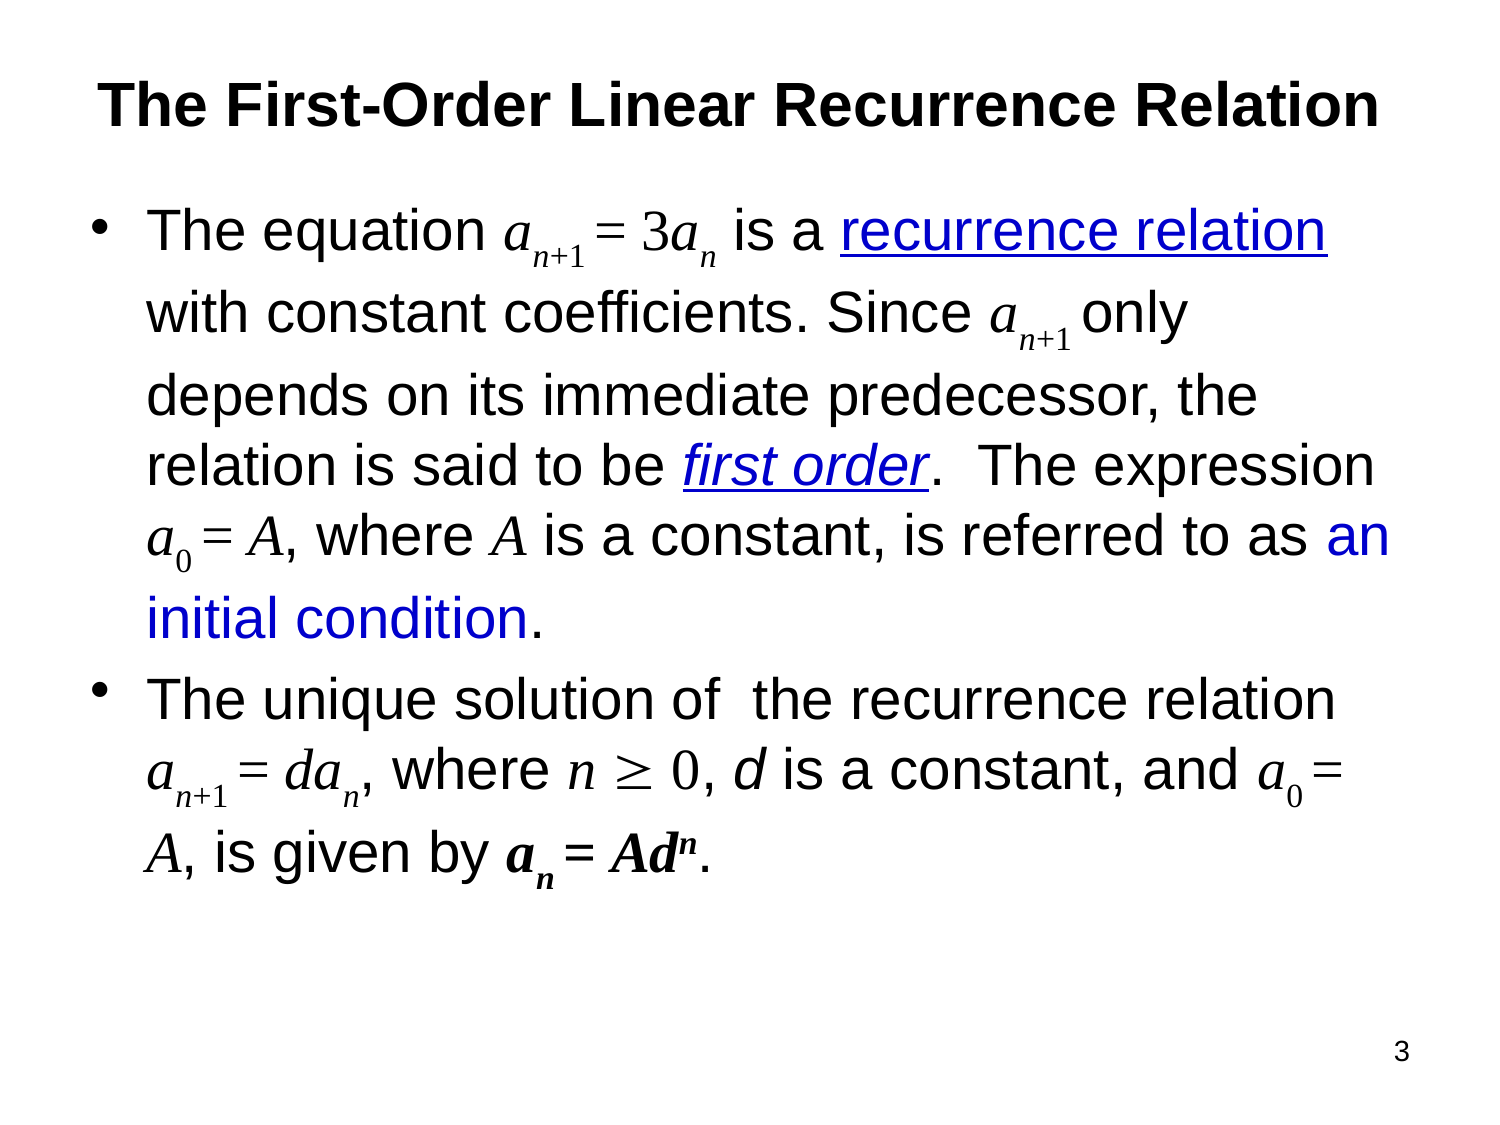

# The First-Order Linear Recurrence Relation
The equation an+1 = 3an is a recurrence relation with constant coefficients. Since an+1 only depends on its immediate predecessor, the relation is said to be first order.  The expression a0 = A, where A is a constant, is referred to as an initial condition.
The unique solution of  the recurrence relation an+1 = dan, where n ≥ 0, d is a constant, and a0 = A, is given by an = Adn.
3